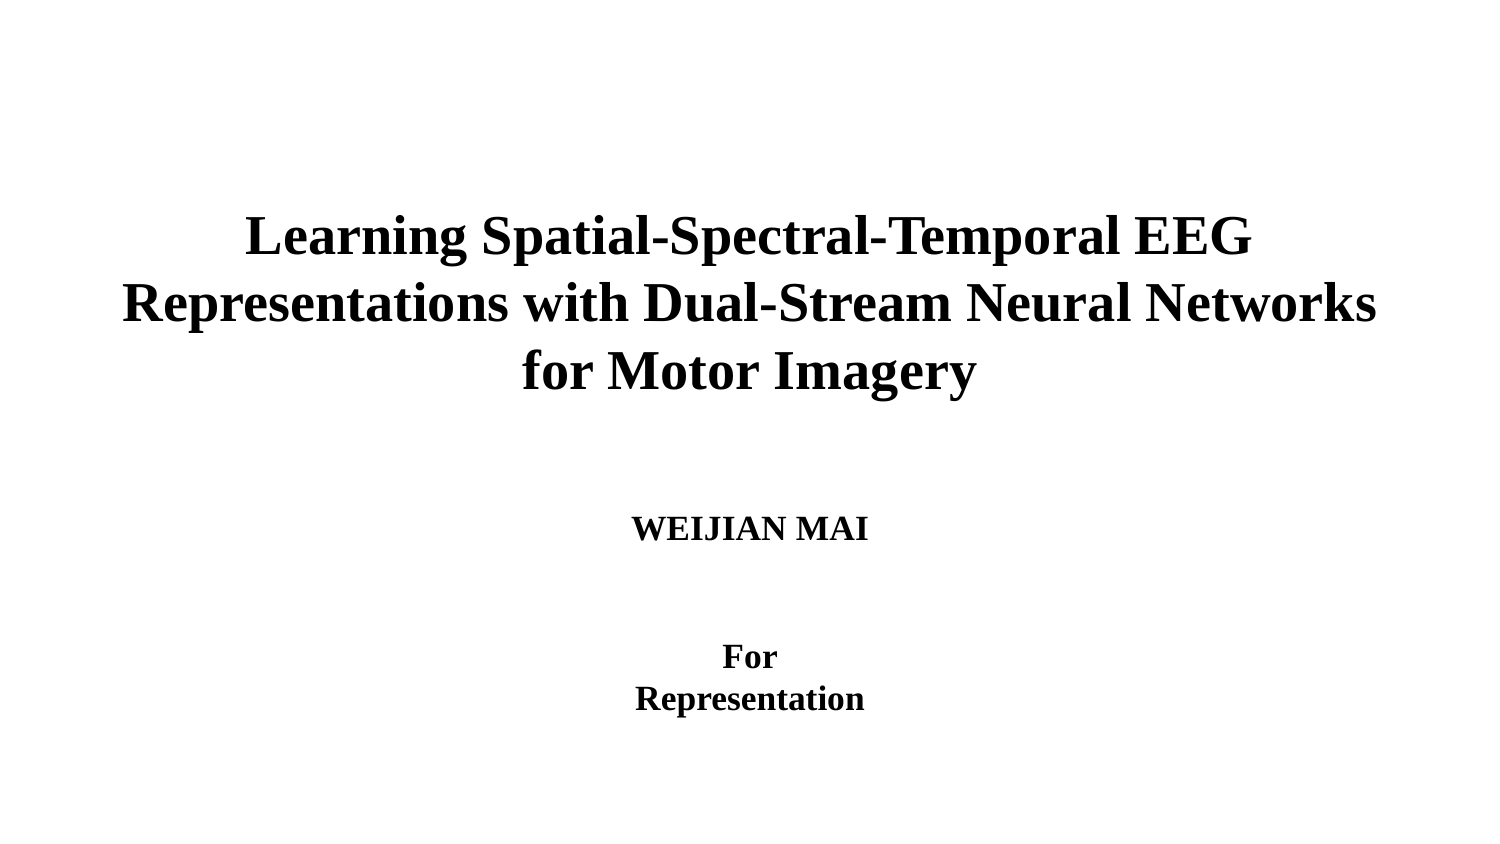

Learning Spatial-Spectral-Temporal EEG Representations with Dual-Stream Neural Networks for Motor Imagery

WEIJIAN MAI

For
Representation